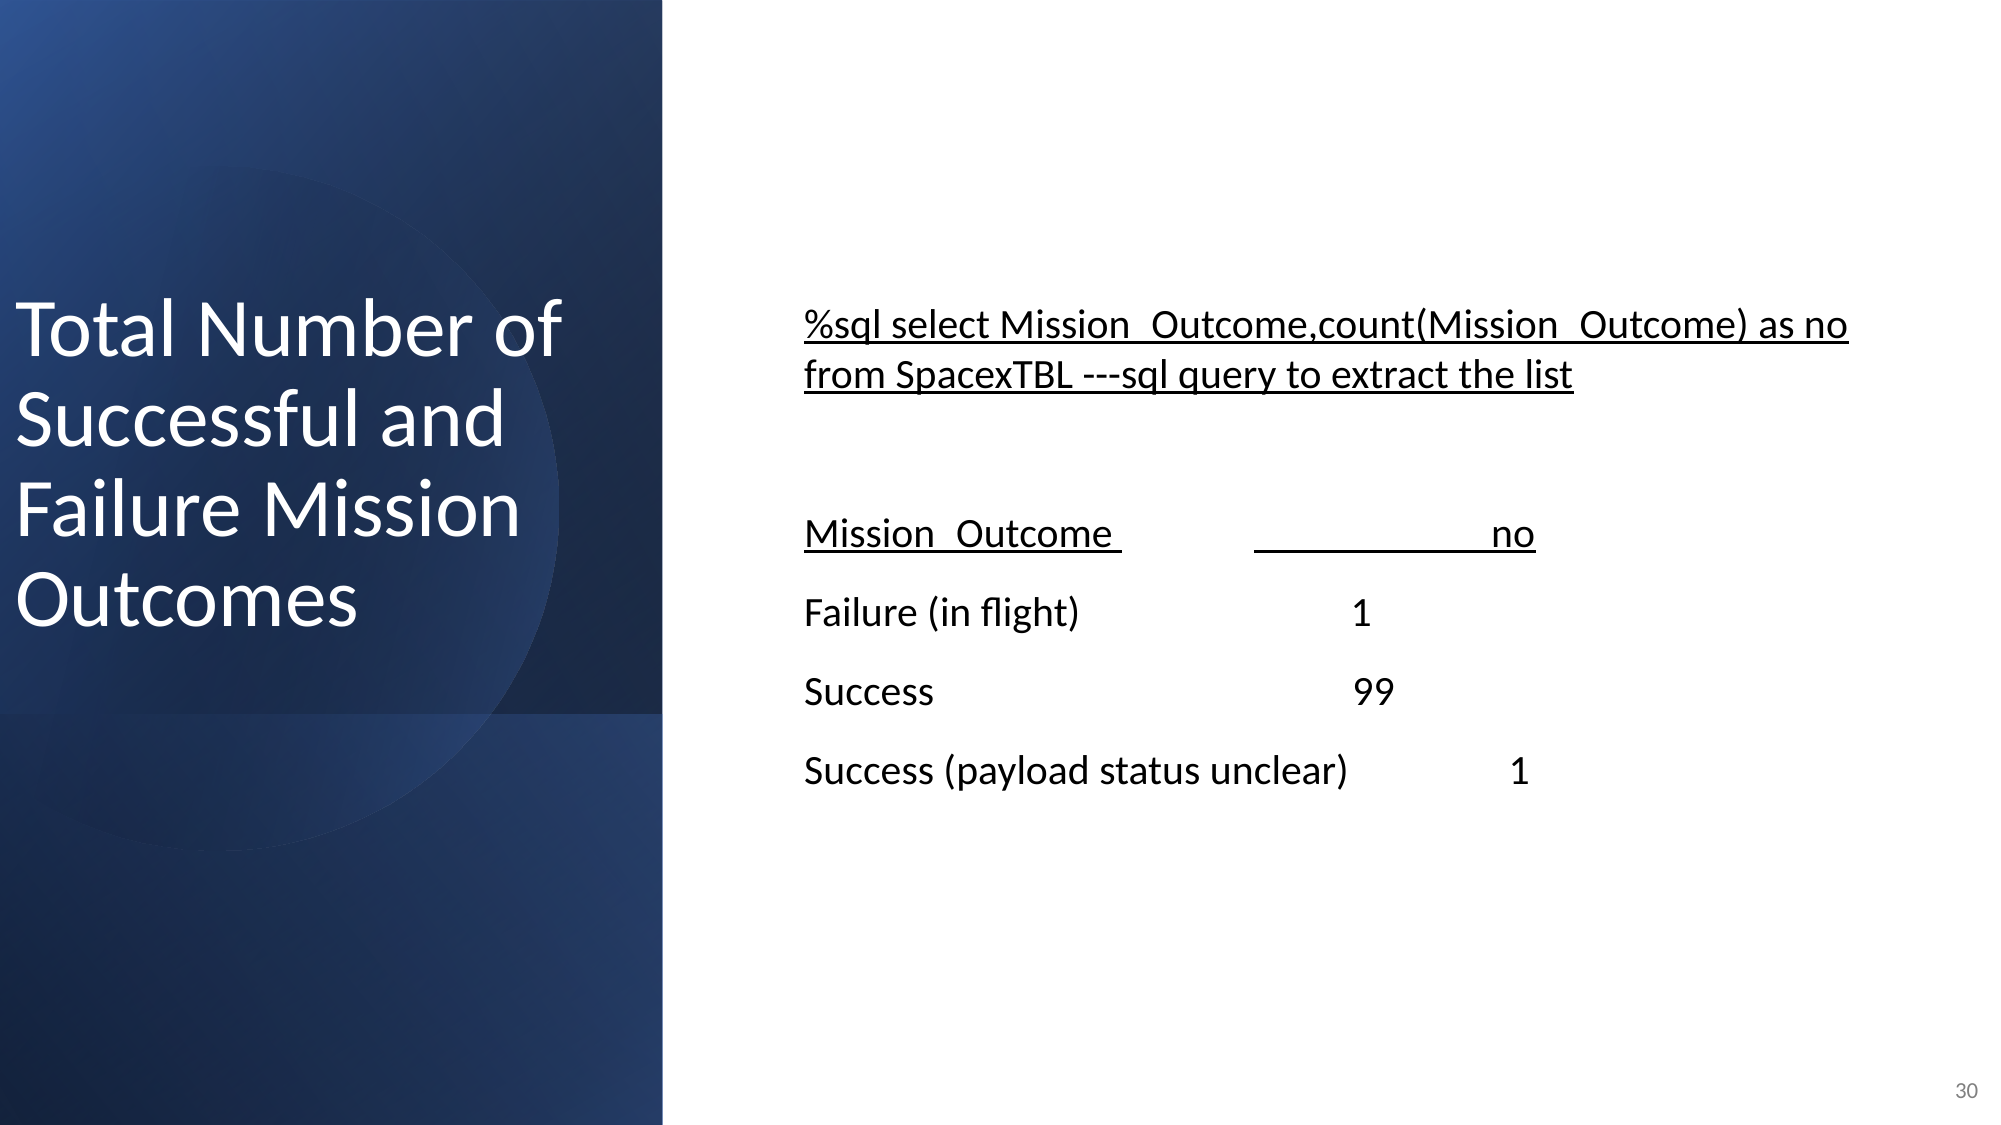

Total Number of Successful and Failure Mission Outcomes
%sql select Mission_Outcome,count(Mission_Outcome) as no from SpacexTBL ---sql query to extract the list

Mission_Outcome 	                         no
Failure (in flight) 	                          1
Success 	                                          99
Success (payload status unclear) 	           1

30